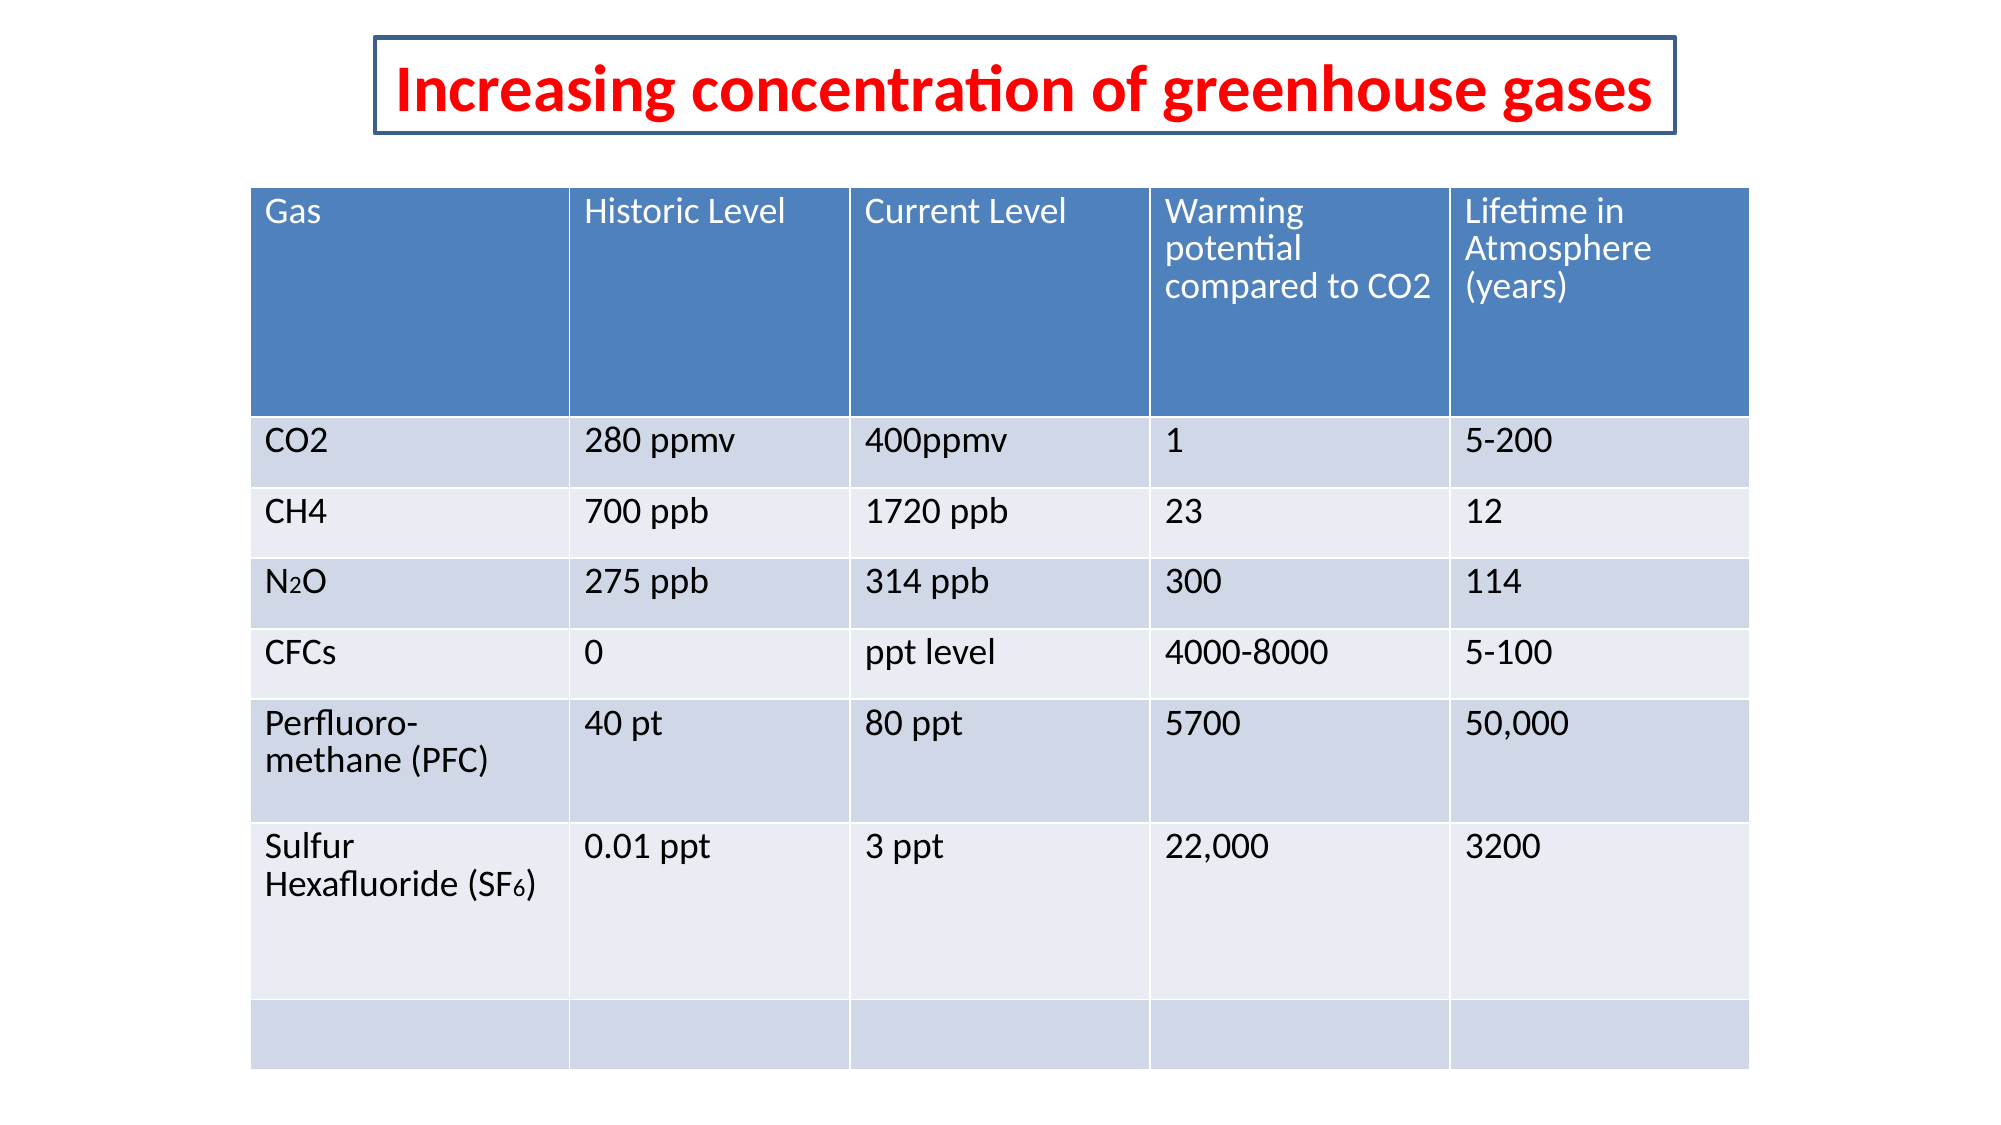

Increasing concentration of greenhouse gases

| Gas | Historic Level | Current Level | Warming potential compared to CO2 | Lifetime in Atmosphere (years) |
| --- | --- | --- | --- | --- |
| CO2 | 280 ppmv | 400ppmv | 1 | 5-200 |
| CH4 | 700 ppb | 1720 ppb | 23 | 12 |
| N2O | 275 ppb | 314 ppb | 300 | 114 |
| CFCs | 0 | ppt level | 4000-8000 | 5-100 |
| Perfluoro-methane (PFC) | 40 pt | 80 ppt | 5700 | 50,000 |
| Sulfur Hexafluoride (SF6) | 0.01 ppt | 3 ppt | 22,000 | 3200 |
|  |  |  |  |  |